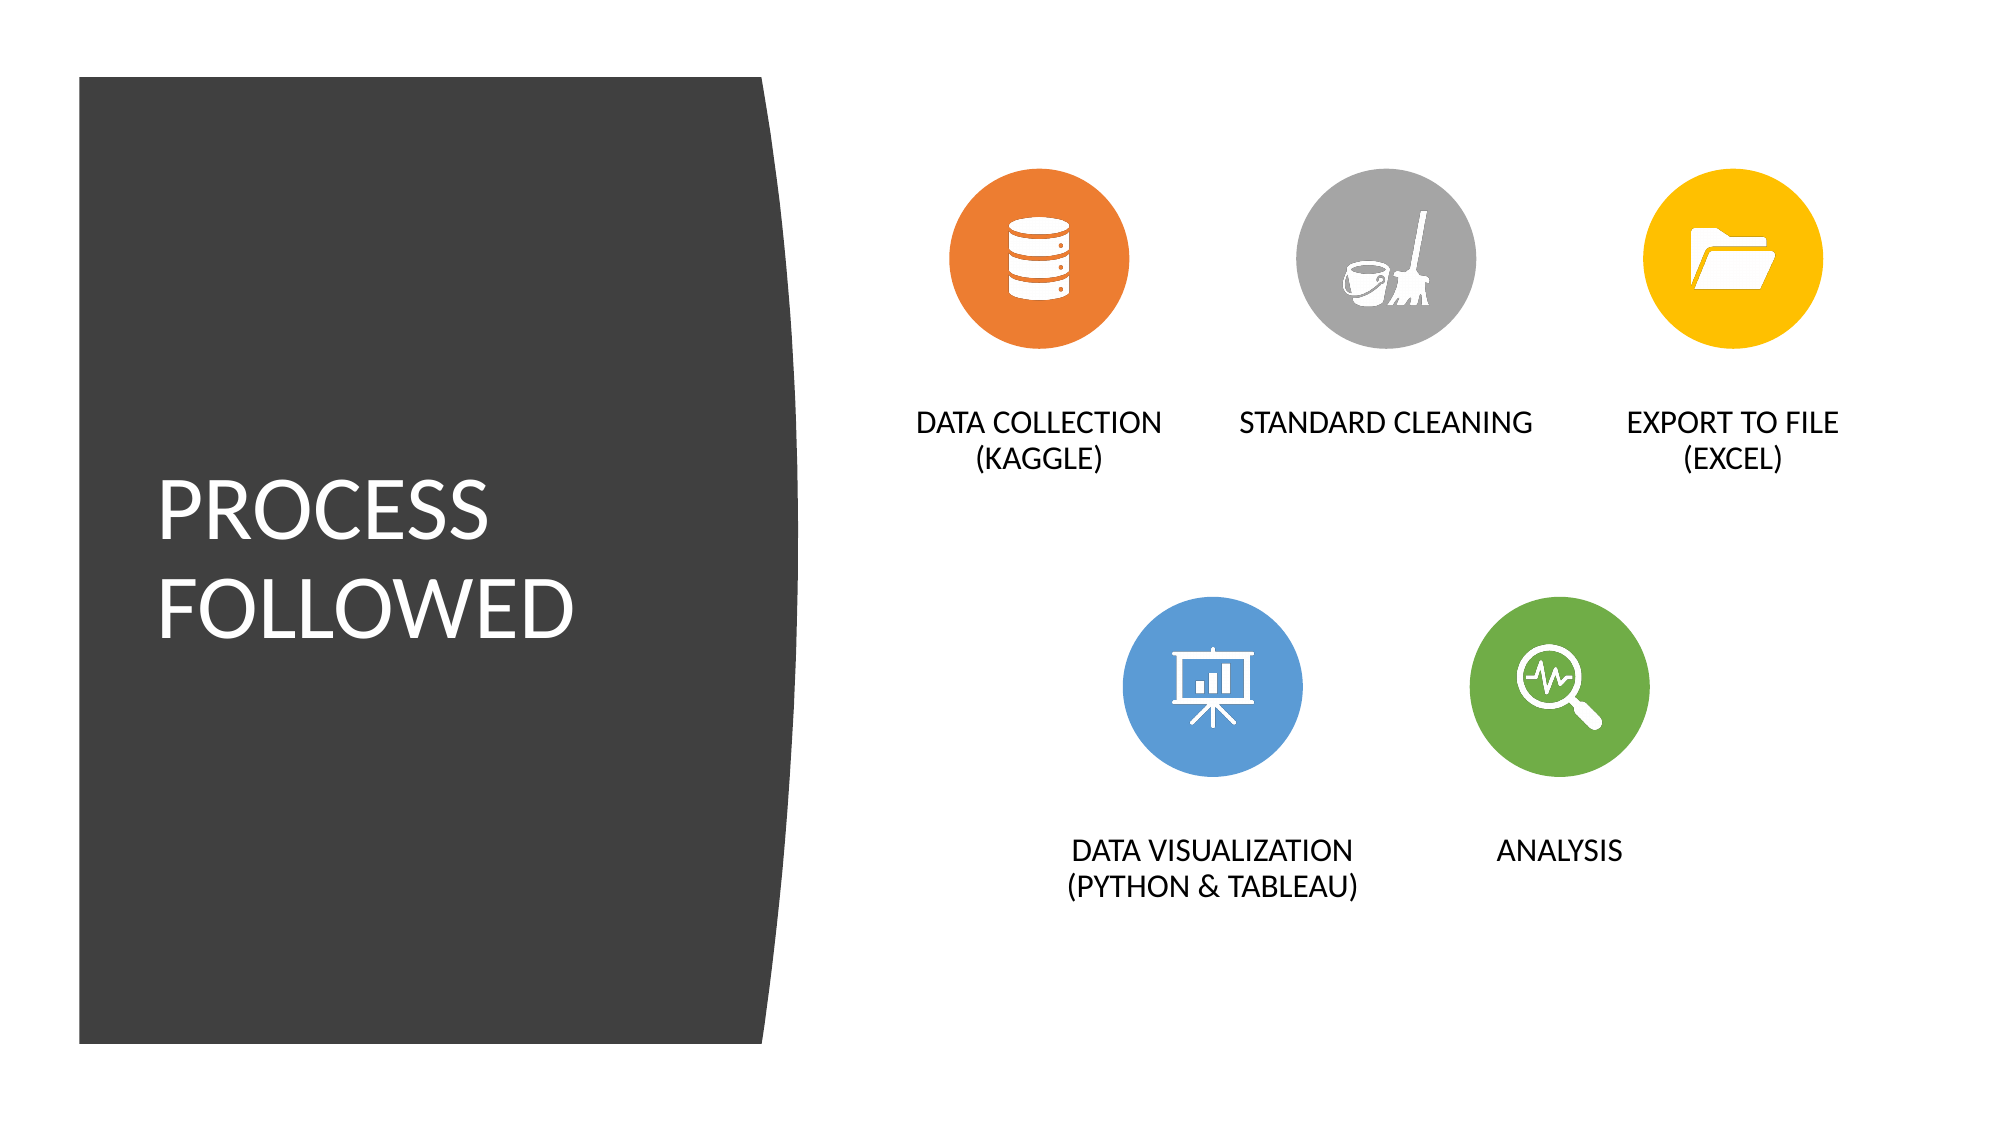

DATA COLLECTION (KAGGLE)
STANDARD CLEANING
Export to FILE (excel)
DATA VISUALIZATION (Python & Tableau)
Analysis

# PROCESS FOLLOWED